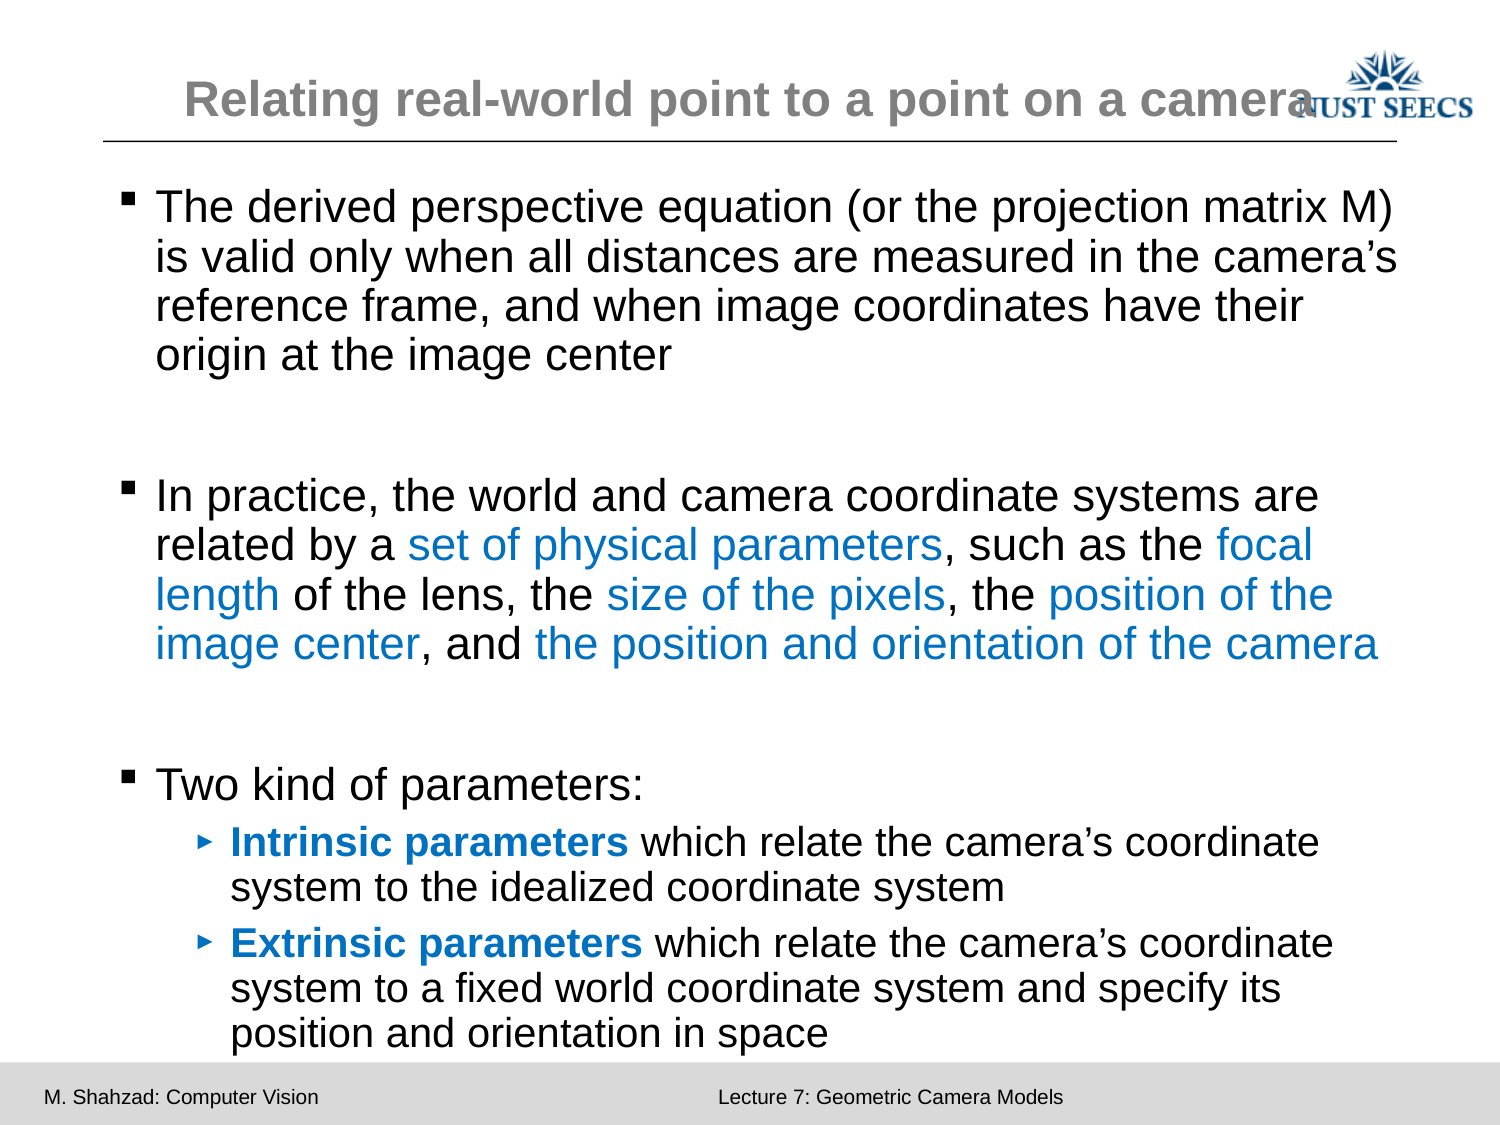

Relating real-world point to a point on a camera
The derived perspective equation (or the projection matrix M) is valid only when all distances are measured in the camera’s reference frame, and when image coordinates have their origin at the image center

In practice, the world and camera coordinate systems are related by a set of physical parameters, such as the focal length of the lens, the size of the pixels, the position of the image center, and the position and orientation of the camera

Two kind of parameters:
Intrinsic parameters which relate the camera’s coordinate system to the idealized coordinate system
Extrinsic parameters which relate the camera’s coordinate system to a fixed world coordinate system and specify its position and orientation in space